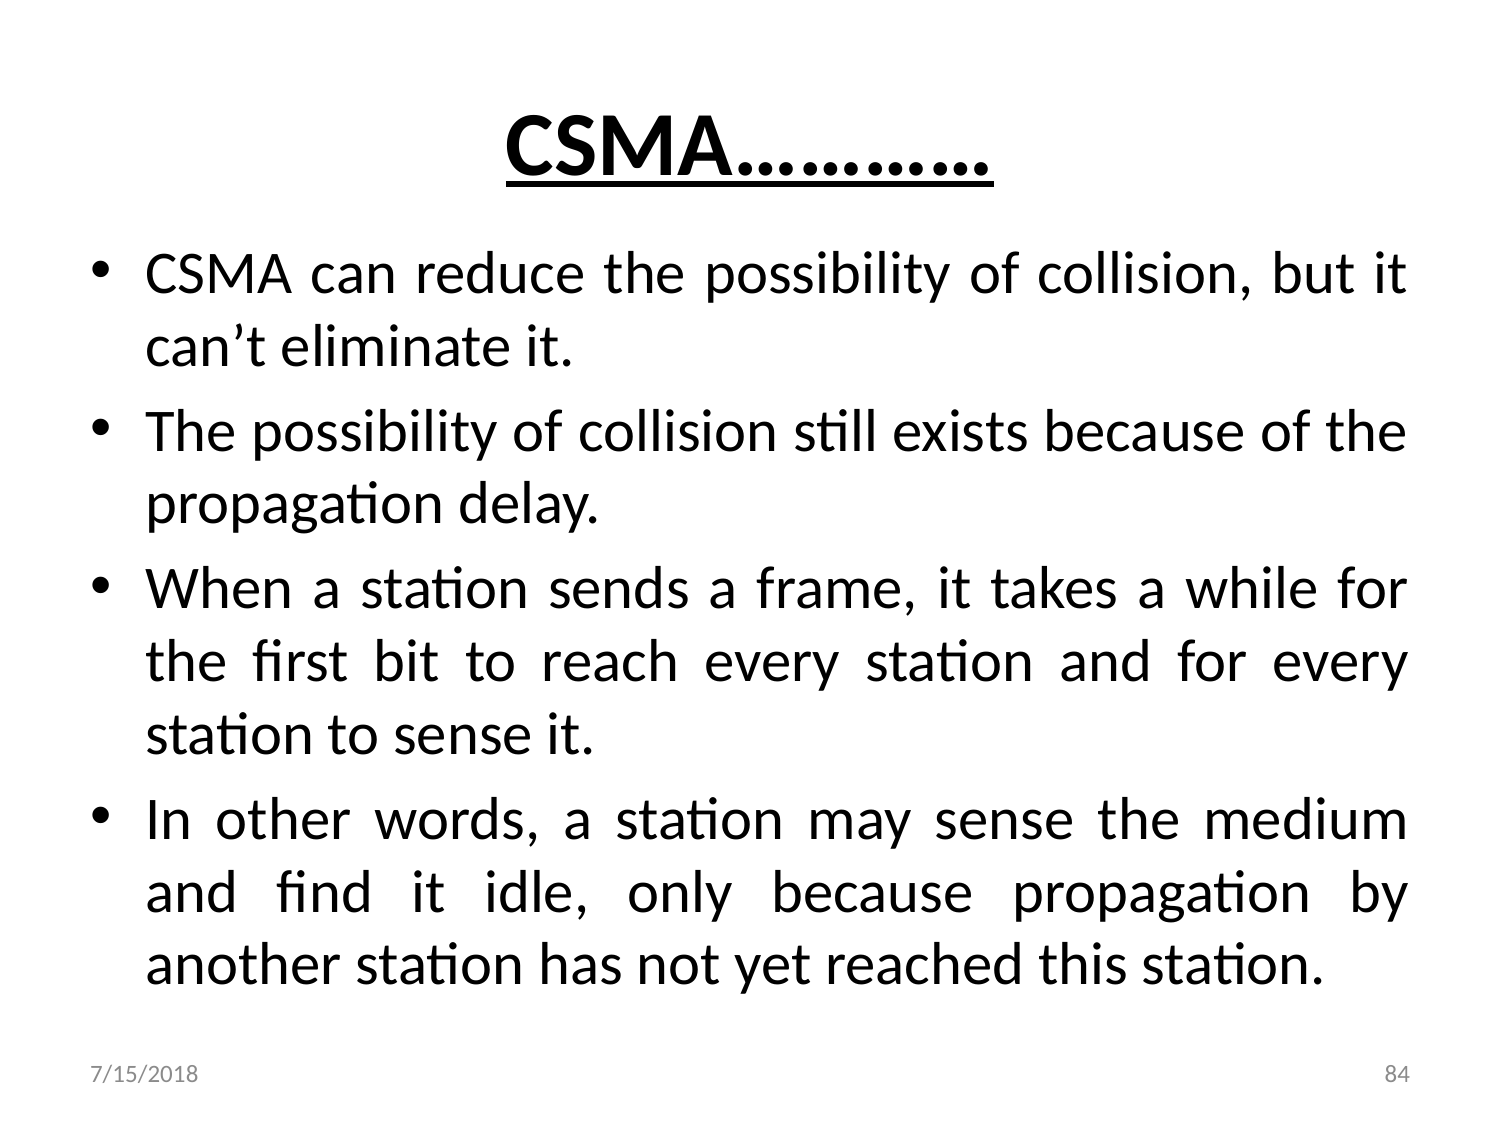

# CSMA…………
CSMA can reduce the possibility of collision, but it can’t eliminate it.
The possibility of collision still exists because of the propagation delay.
When a station sends a frame, it takes a while for the first bit to reach every station and for every station to sense it.
In other words, a station may sense the medium and find it idle, only because propagation by another station has not yet reached this station.

7/15/2018
84